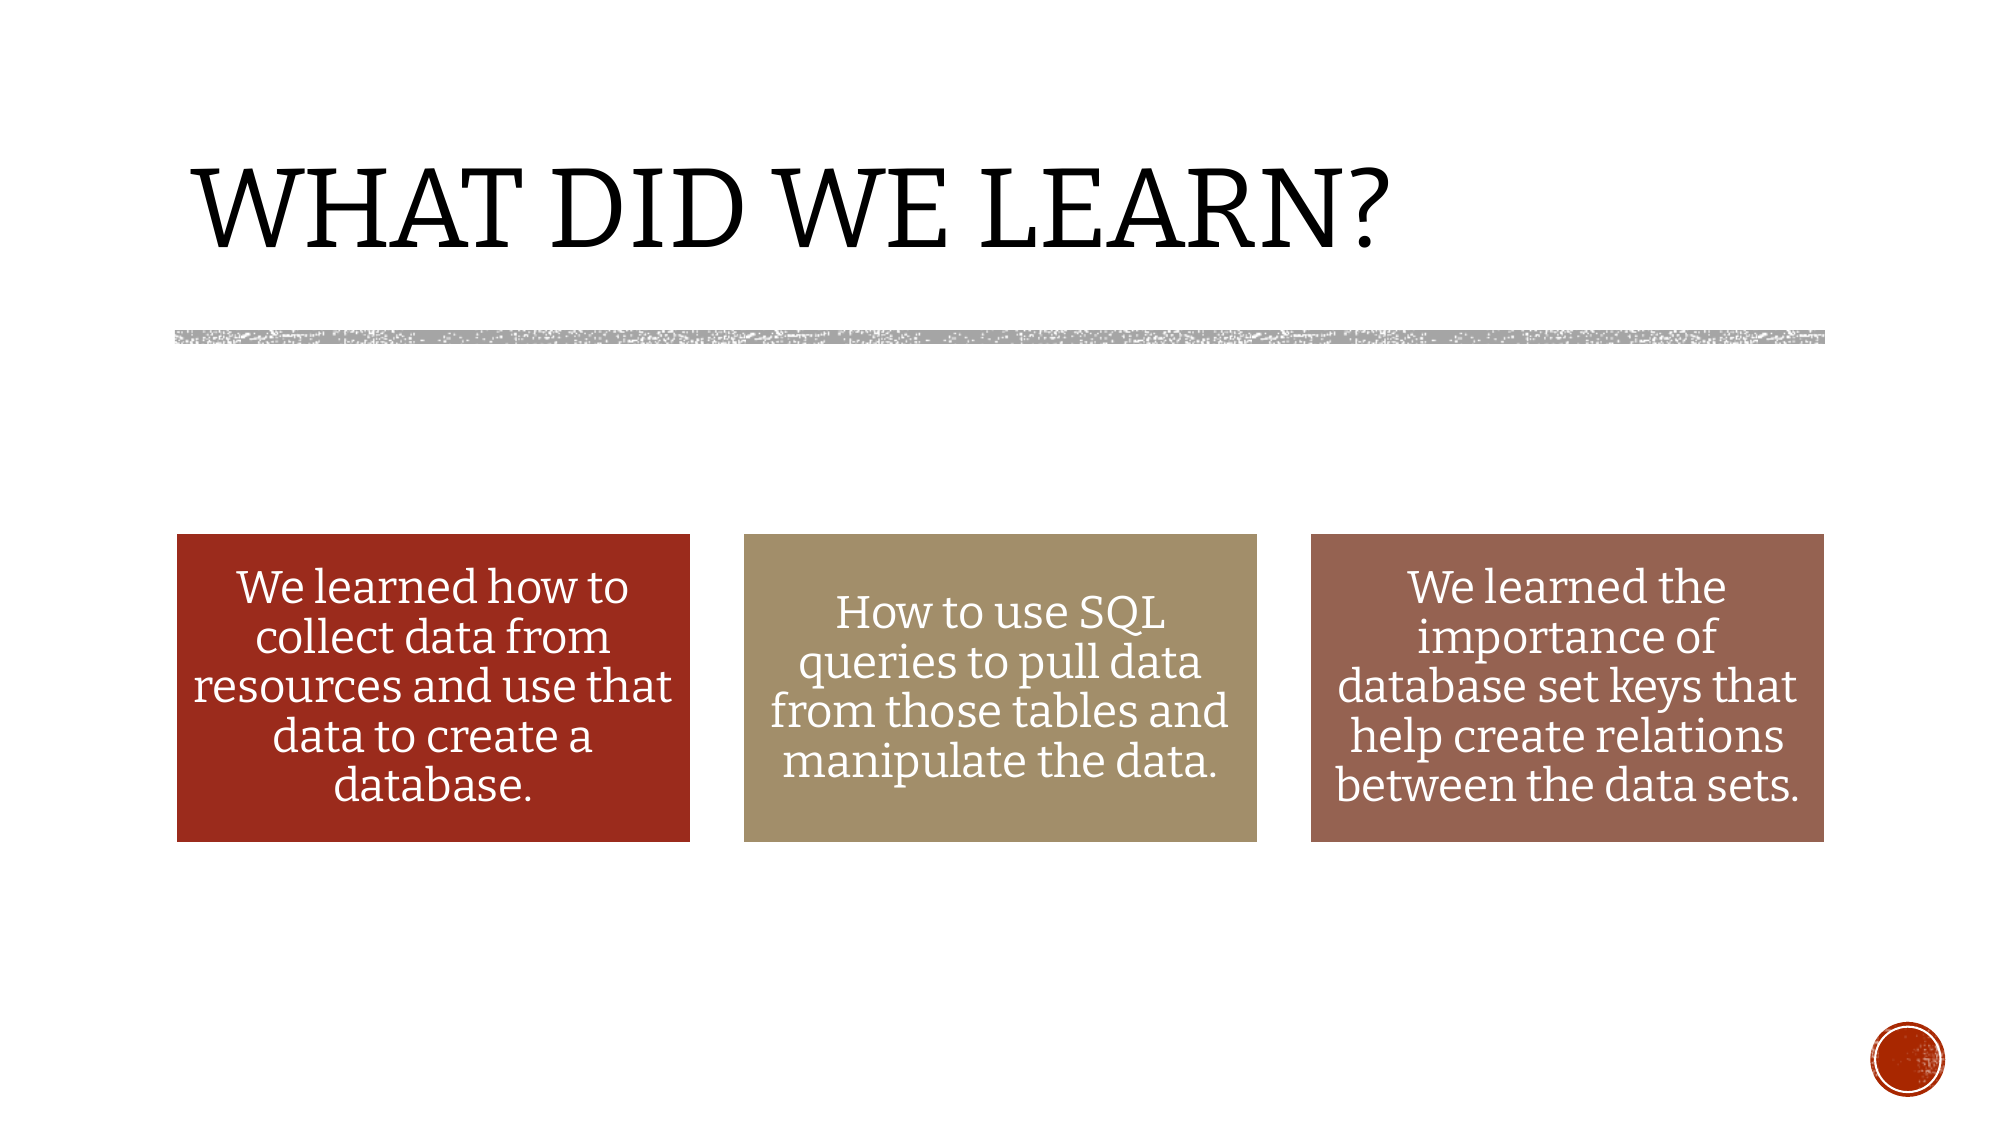

# WHAT DID WE LEARN?

We learned how to collect data from resources and use that data to create a database.

How to use SQL queries to pull data from those tables and manipulate the data.

We learned the importance of database set keys that help create relations between the data sets.